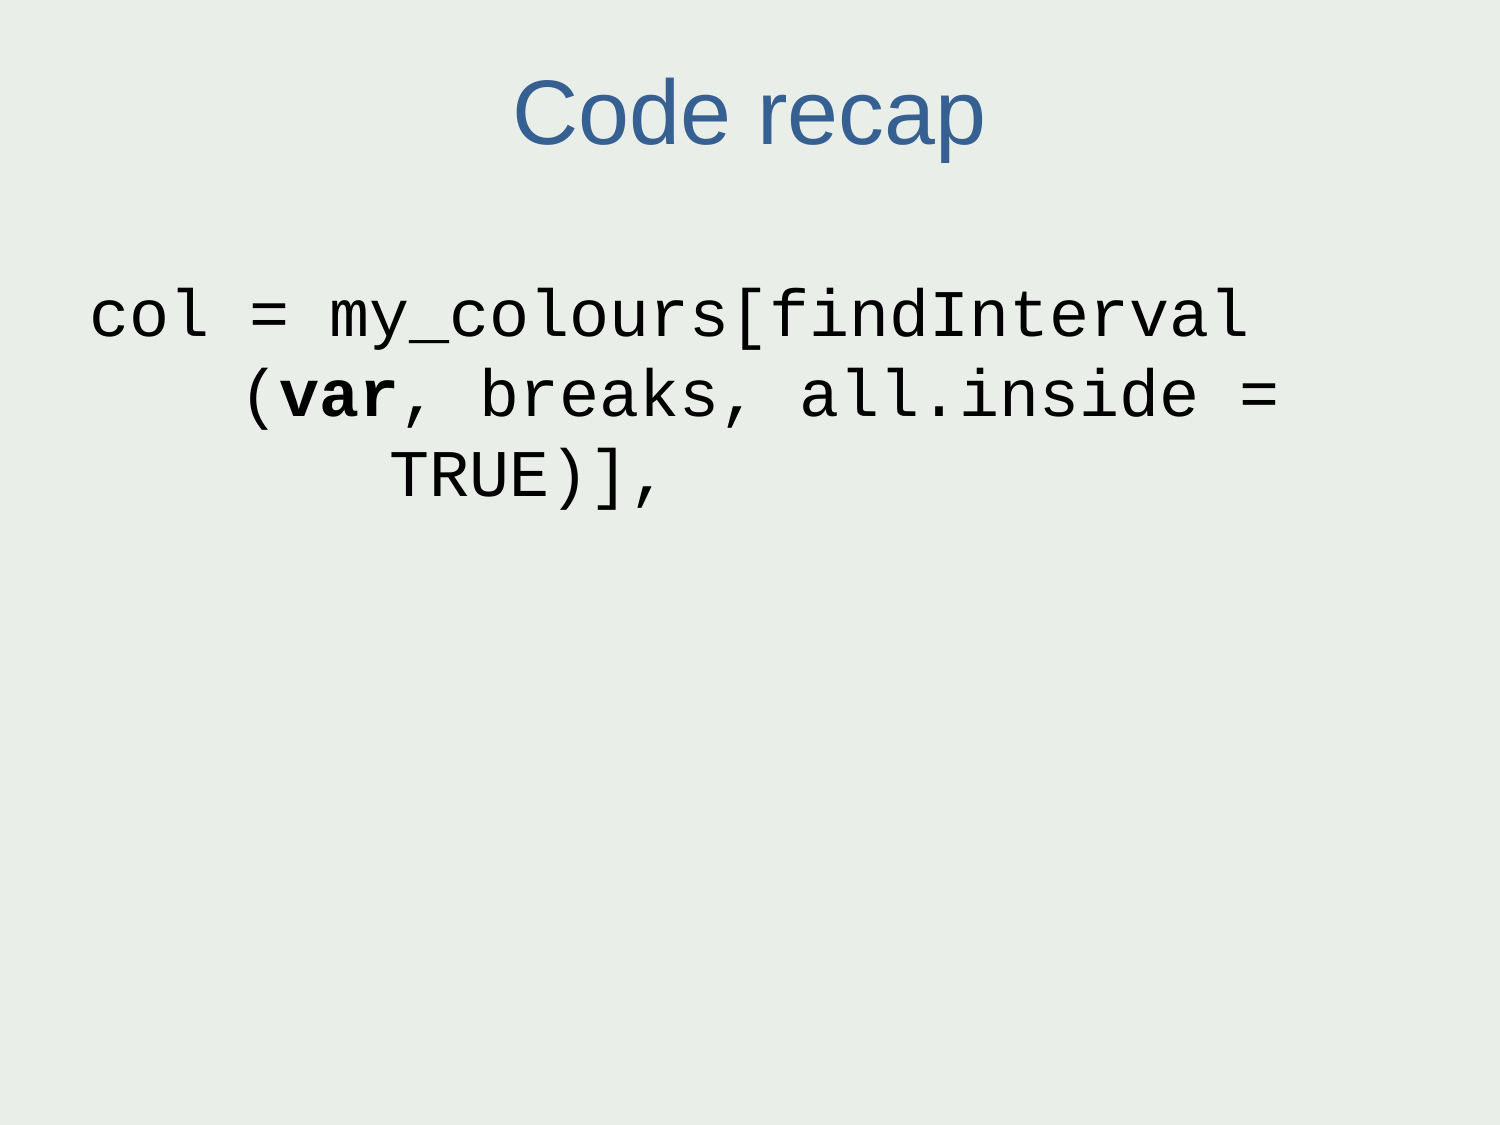

Code recap
col = my_colours[findInterval 	(var, breaks, all.inside = 		TRUE)],